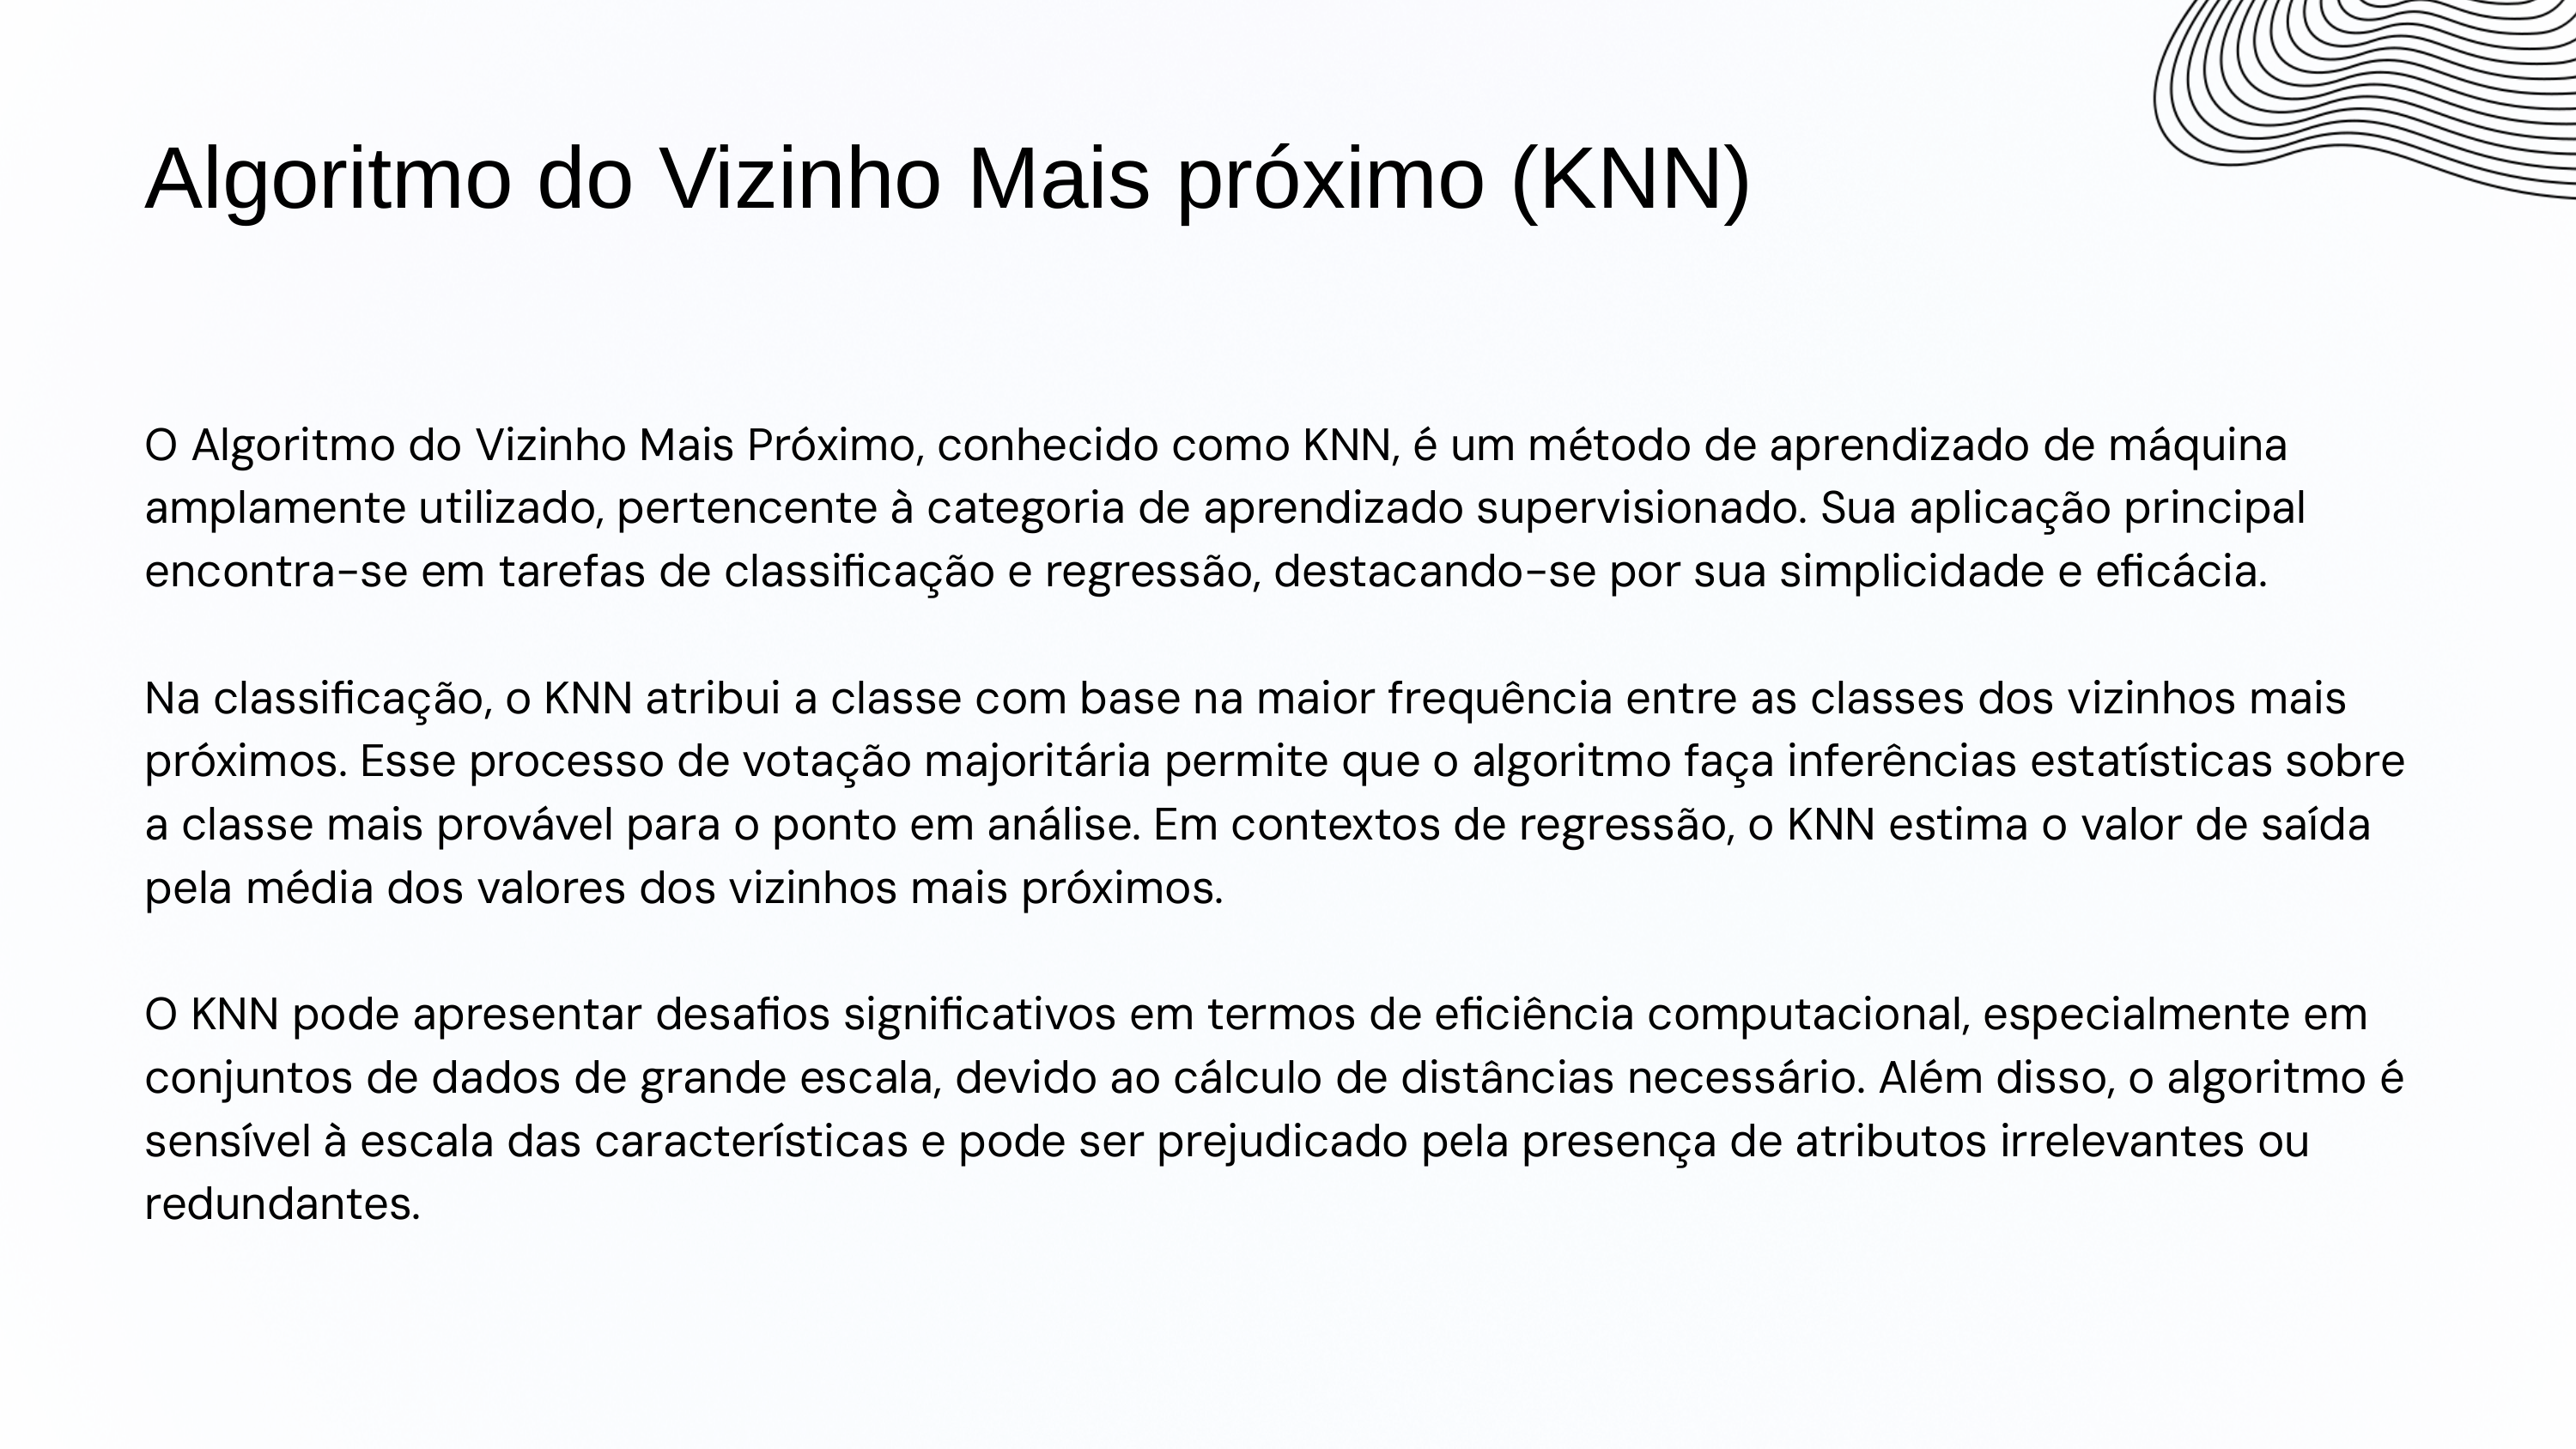

Algoritmo do Vizinho Mais próximo (KNN)
O Algoritmo do Vizinho Mais Próximo, conhecido como KNN, é um método de aprendizado de máquina amplamente utilizado, pertencente à categoria de aprendizado supervisionado. Sua aplicação principal encontra-se em tarefas de classificação e regressão, destacando-se por sua simplicidade e eficácia.

Na classificação, o KNN atribui a classe com base na maior frequência entre as classes dos vizinhos mais próximos. Esse processo de votação majoritária permite que o algoritmo faça inferências estatísticas sobre a classe mais provável para o ponto em análise. Em contextos de regressão, o KNN estima o valor de saída pela média dos valores dos vizinhos mais próximos.

O KNN pode apresentar desafios significativos em termos de eficiência computacional, especialmente em conjuntos de dados de grande escala, devido ao cálculo de distâncias necessário. Além disso, o algoritmo é sensível à escala das características e pode ser prejudicado pela presença de atributos irrelevantes ou redundantes.